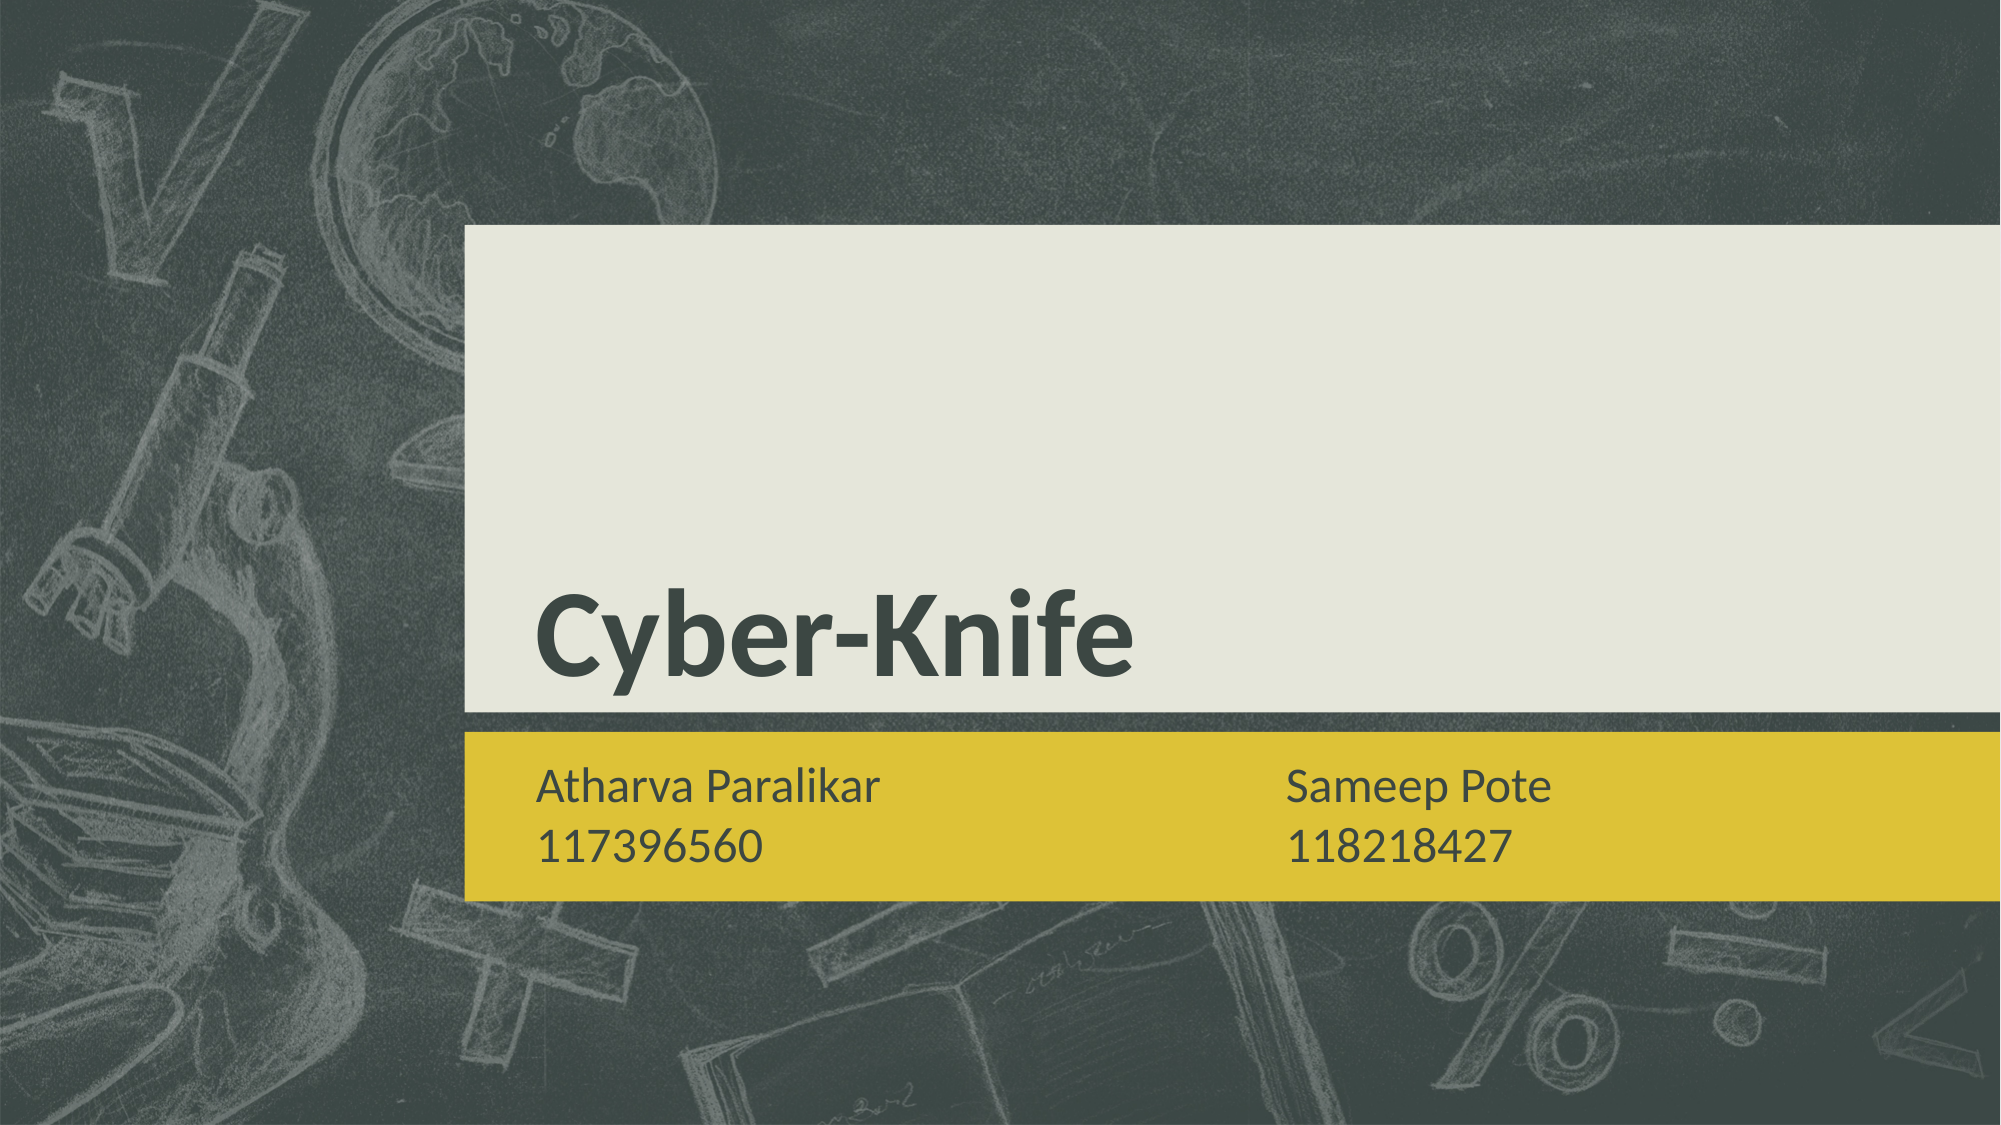

# Cyber-Knife
Atharva Paralikar			Sameep Pote
117396560				118218427